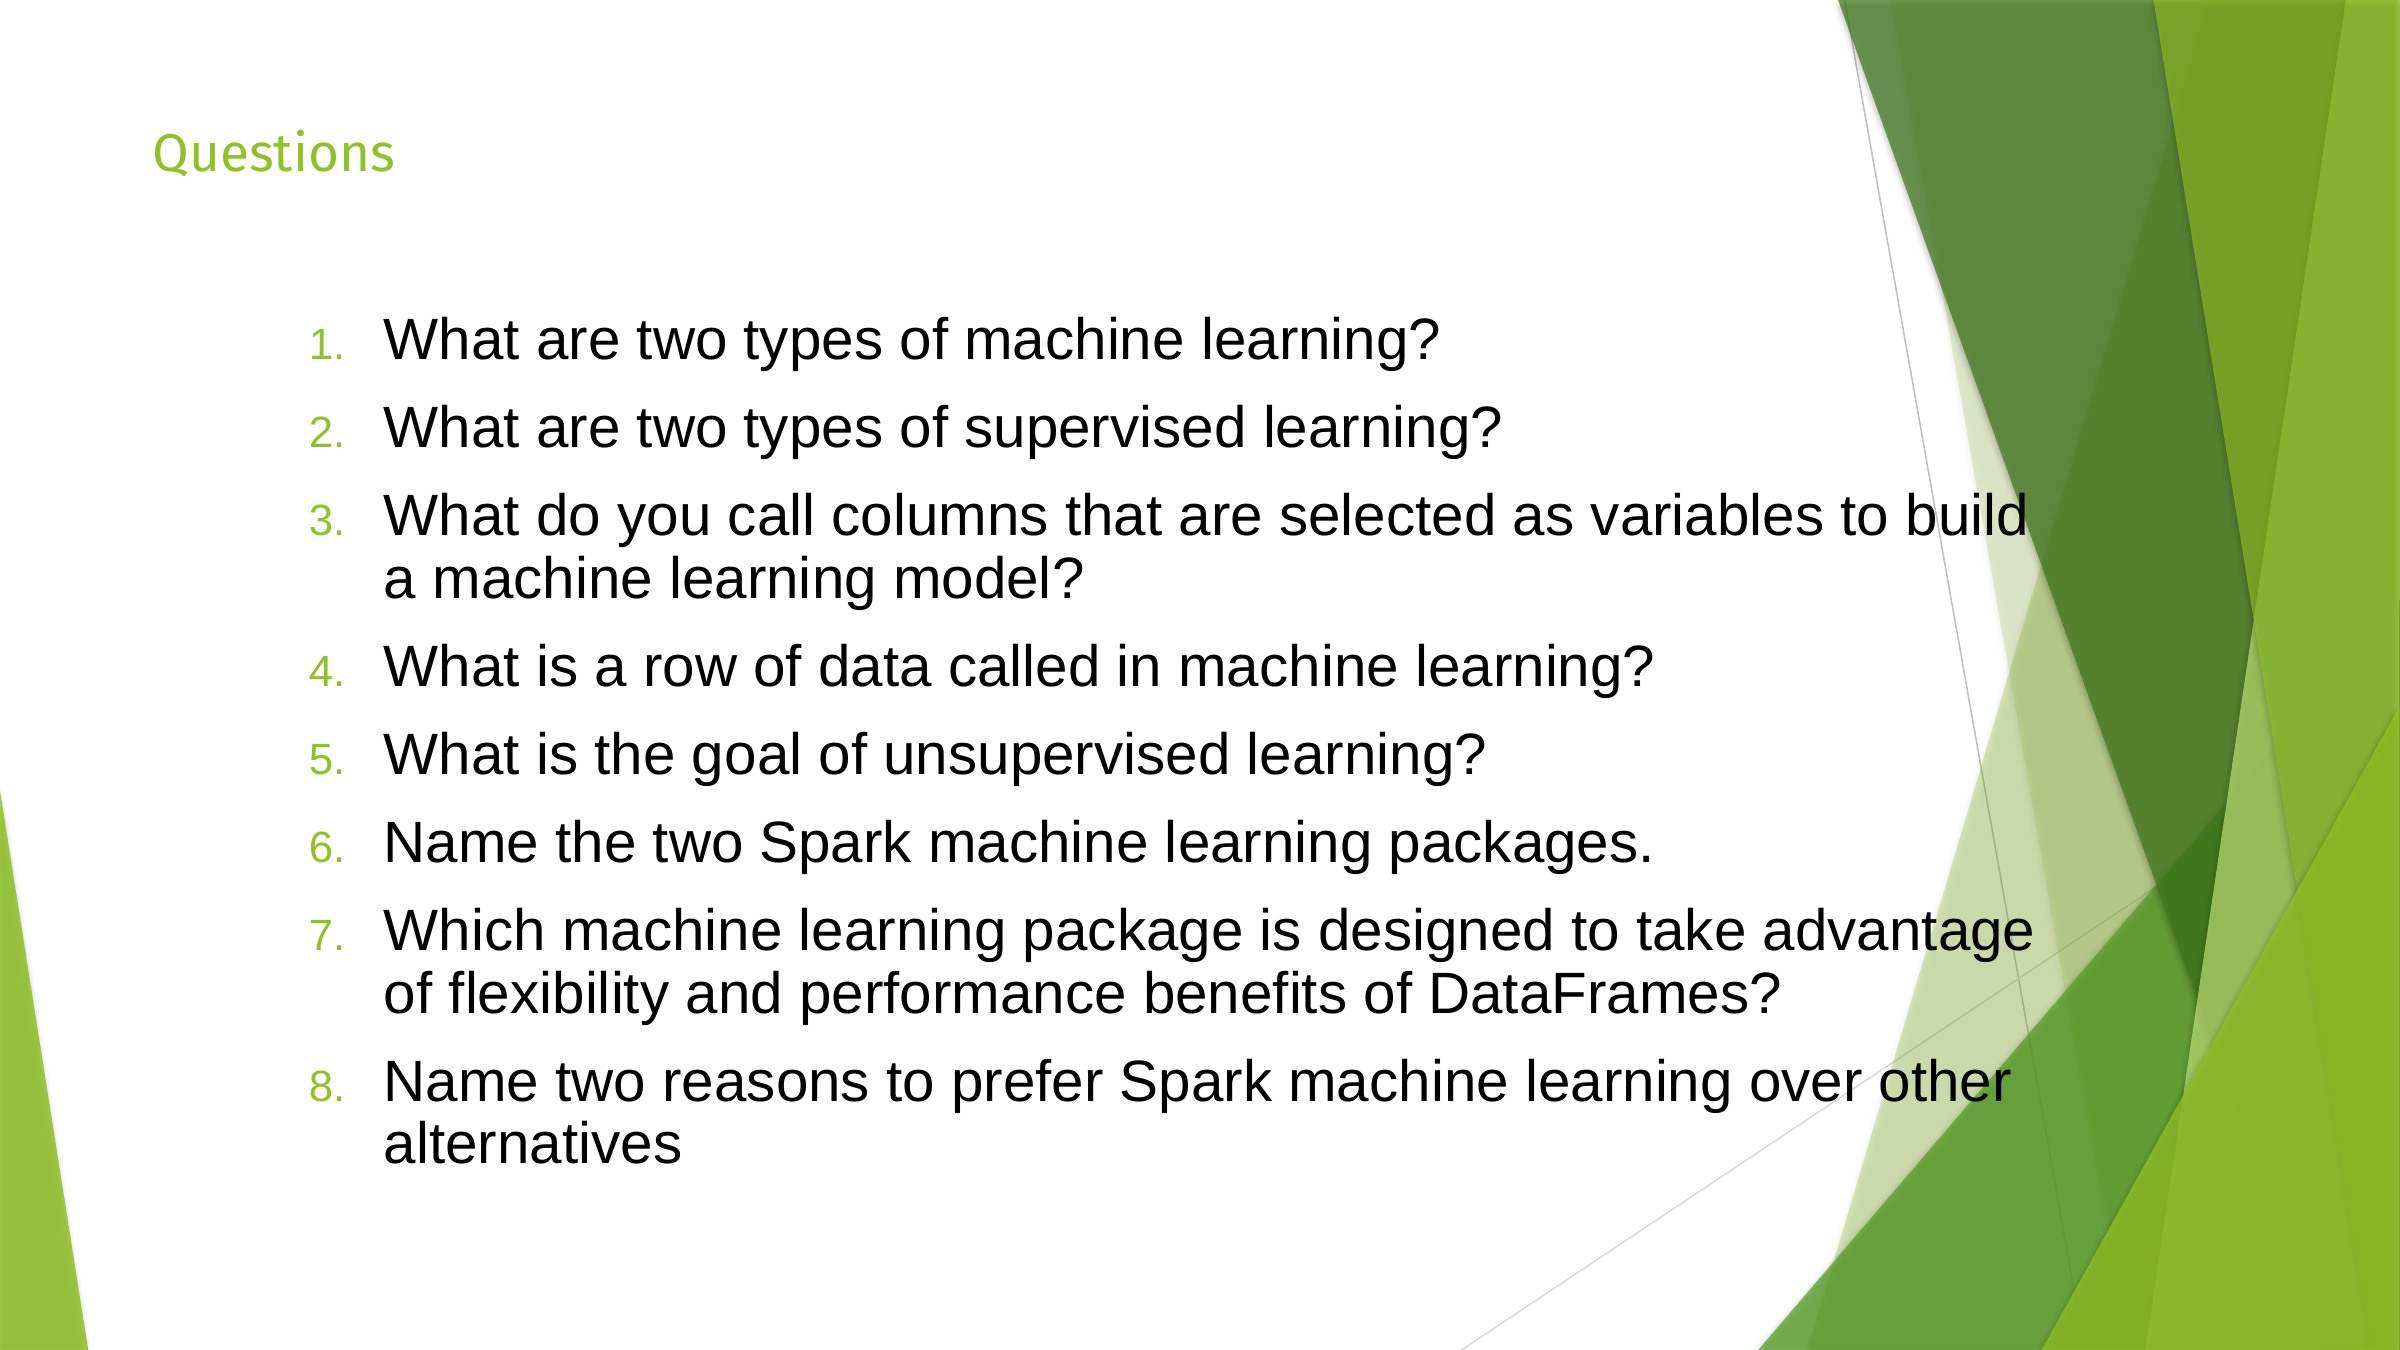

# Questions
What are two types of machine learning?
What are two types of supervised learning?
What do you call columns that are selected as variables to build a machine learning model?
What is a row of data called in machine learning?
What is the goal of unsupervised learning?
Name the two Spark machine learning packages.
Which machine learning package is designed to take advantage of flexibility and performance benefits of DataFrames?
Name two reasons to prefer Spark machine learning over other alternatives